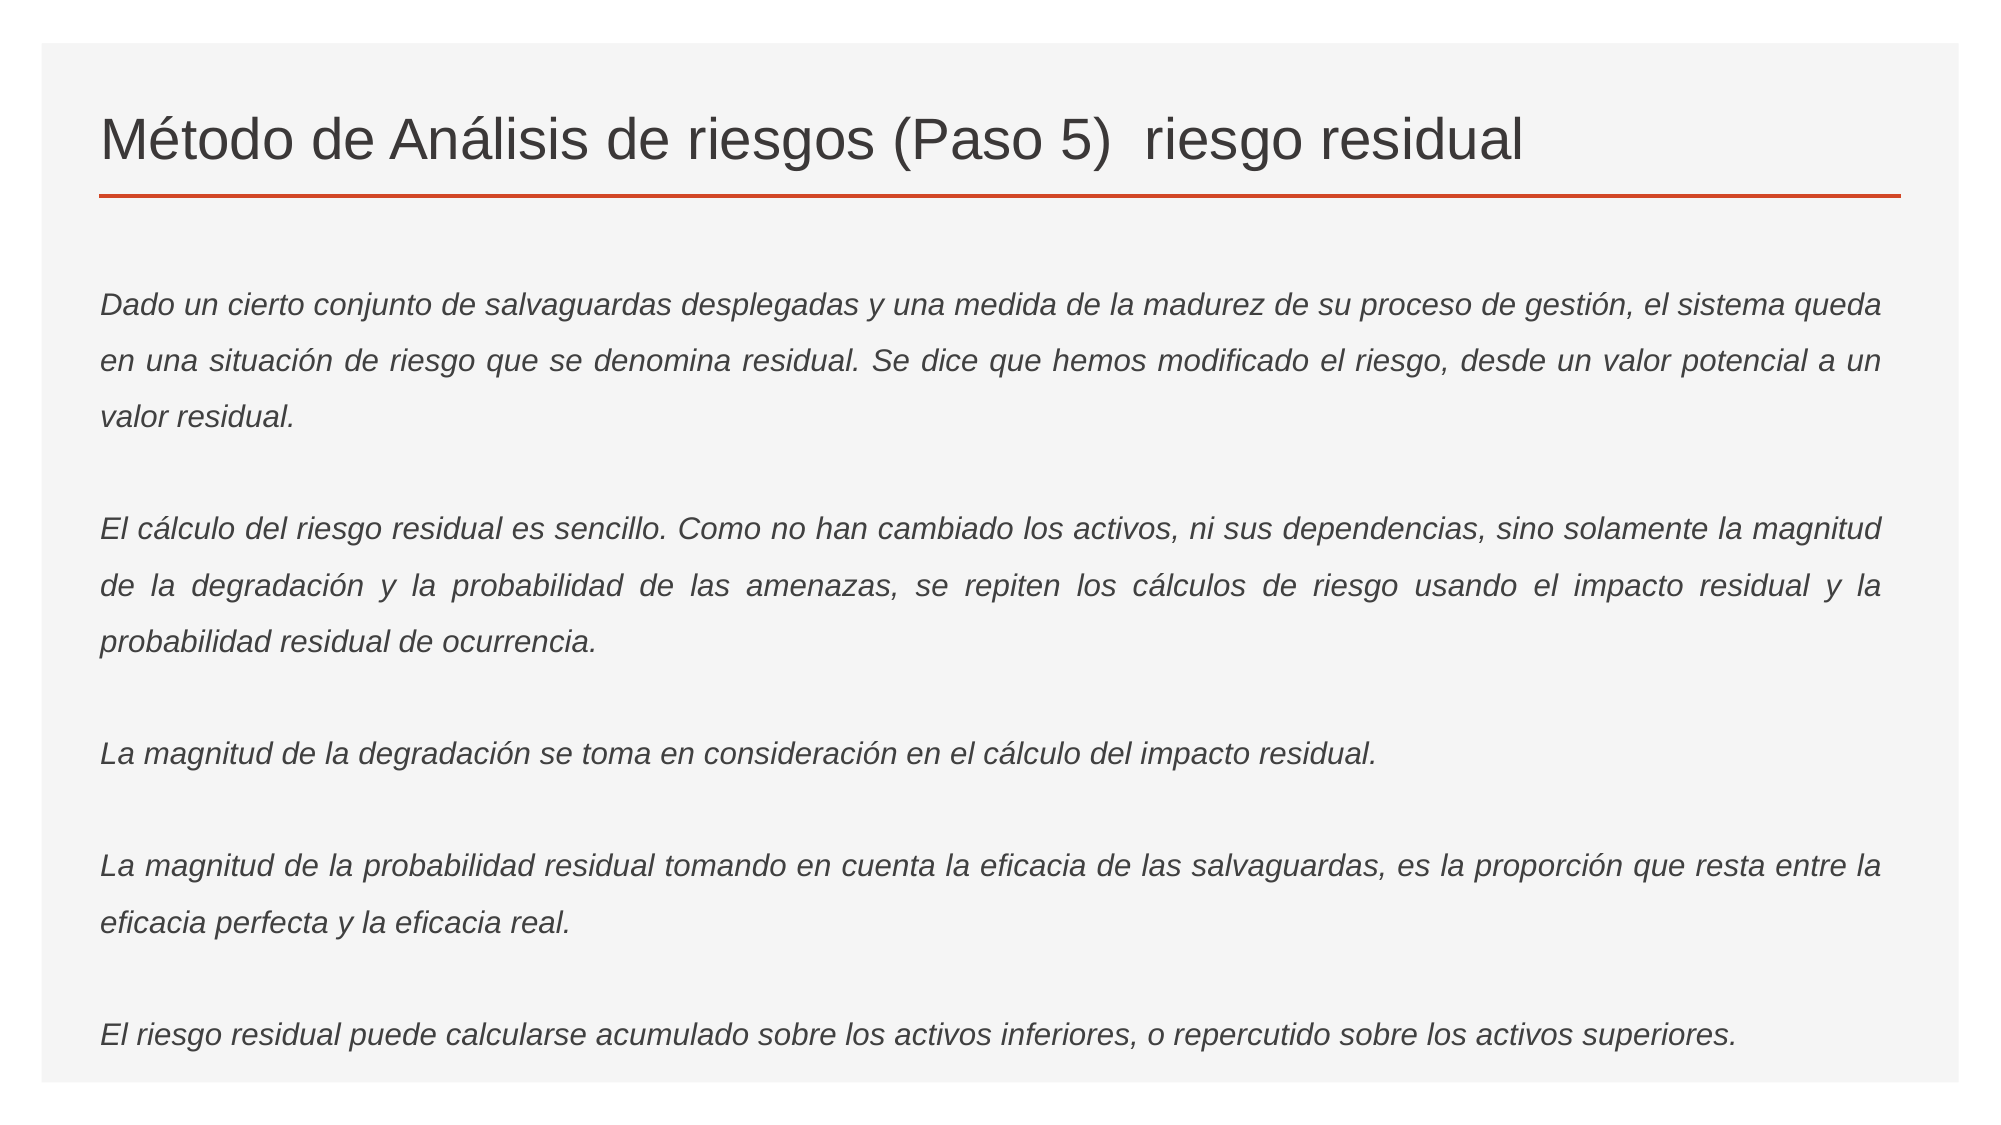

# Método de Análisis de riesgos (Paso 5)  riesgo residual
Dado un cierto conjunto de salvaguardas desplegadas y una medida de la madurez de su proceso de gestión, el sistema queda en una situación de riesgo que se denomina residual. Se dice que hemos modificado el riesgo, desde un valor potencial a un valor residual.

El cálculo del riesgo residual es sencillo. Como no han cambiado los activos, ni sus dependencias, sino solamente la magnitud de la degradación y la probabilidad de las amenazas, se repiten los cálculos de riesgo usando el impacto residual y la probabilidad residual de ocurrencia.

La magnitud de la degradación se toma en consideración en el cálculo del impacto residual.

La magnitud de la probabilidad residual tomando en cuenta la eficacia de las salvaguardas, es la proporción que resta entre la eficacia perfecta y la eficacia real.

El riesgo residual puede calcularse acumulado sobre los activos inferiores, o repercutido sobre los activos superiores.